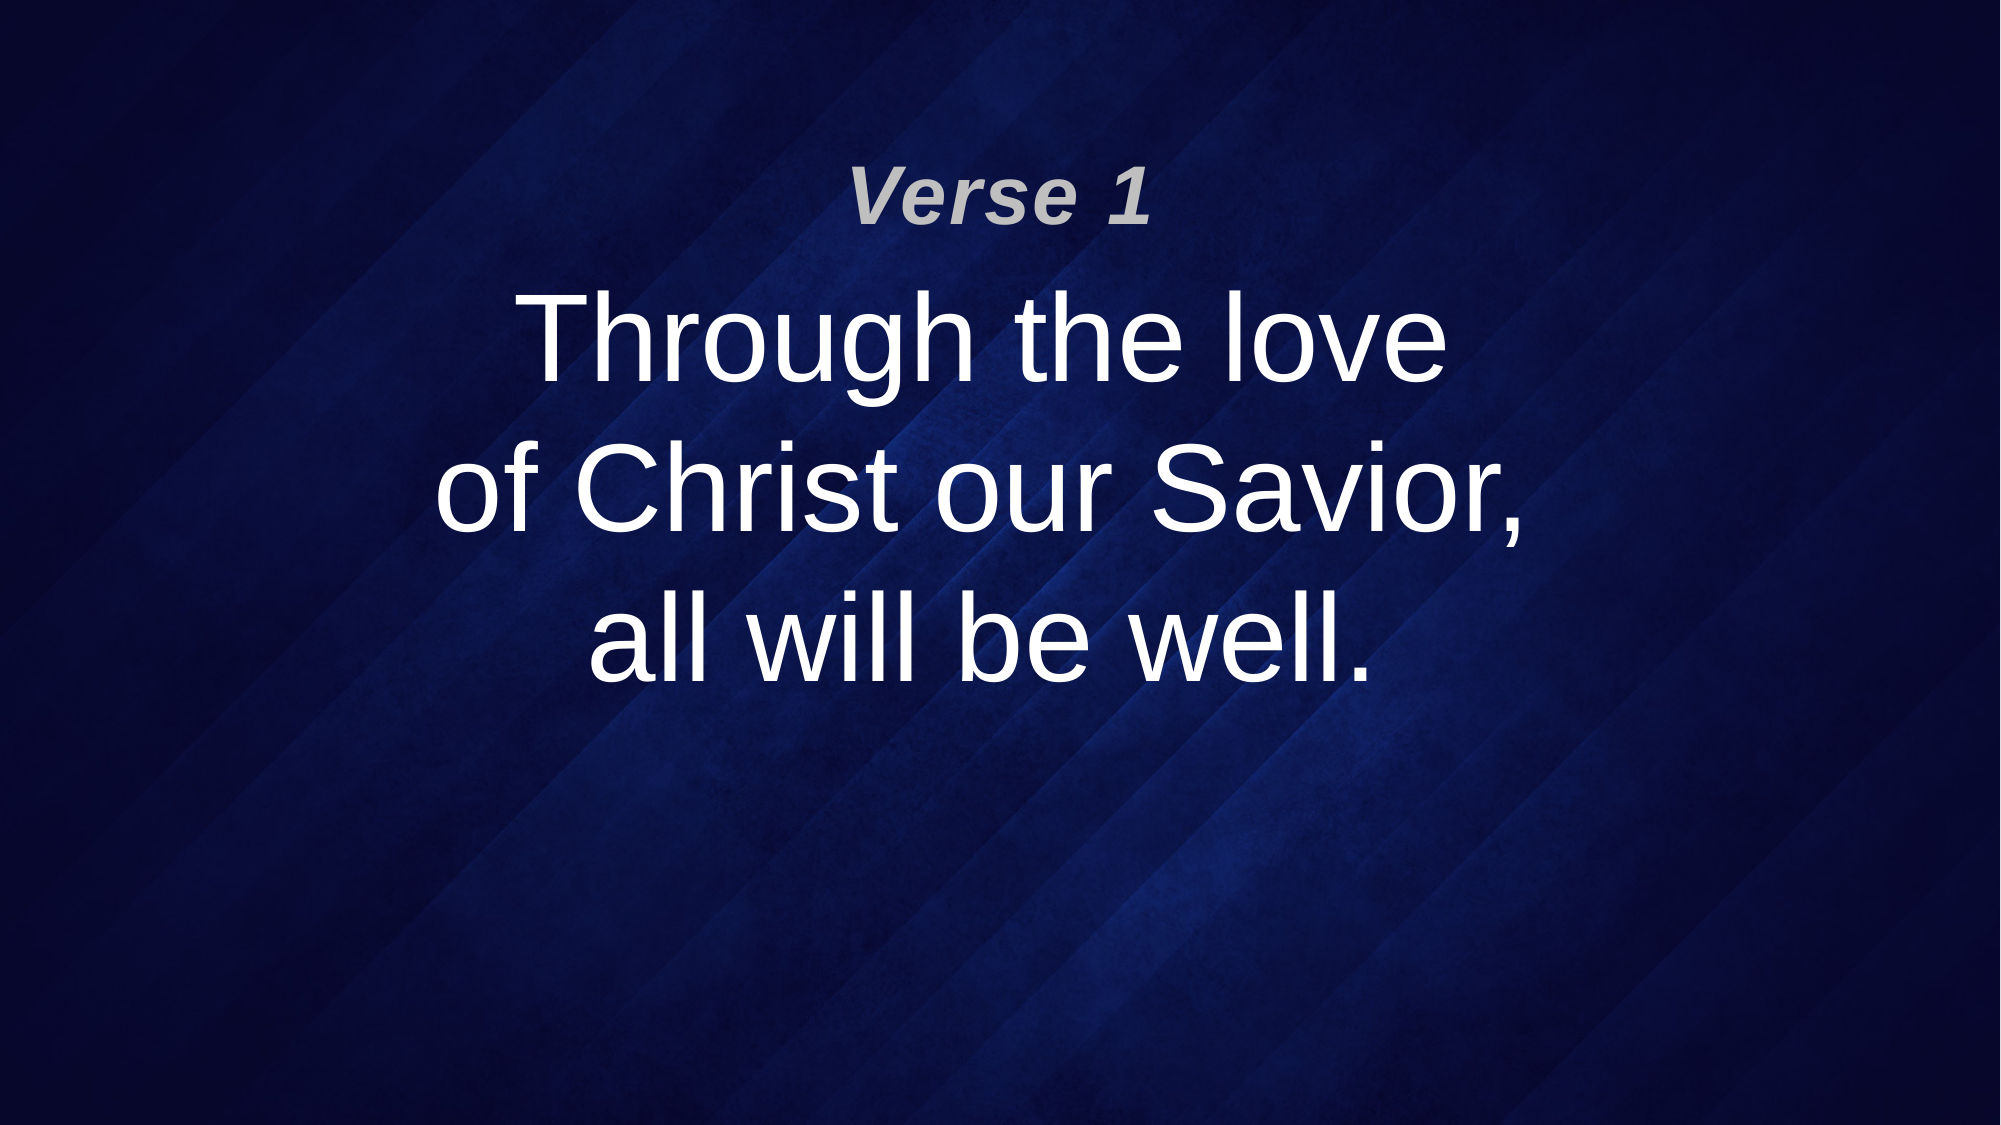

Verse 1
# Through the love of Christ our Savior, all will be well.